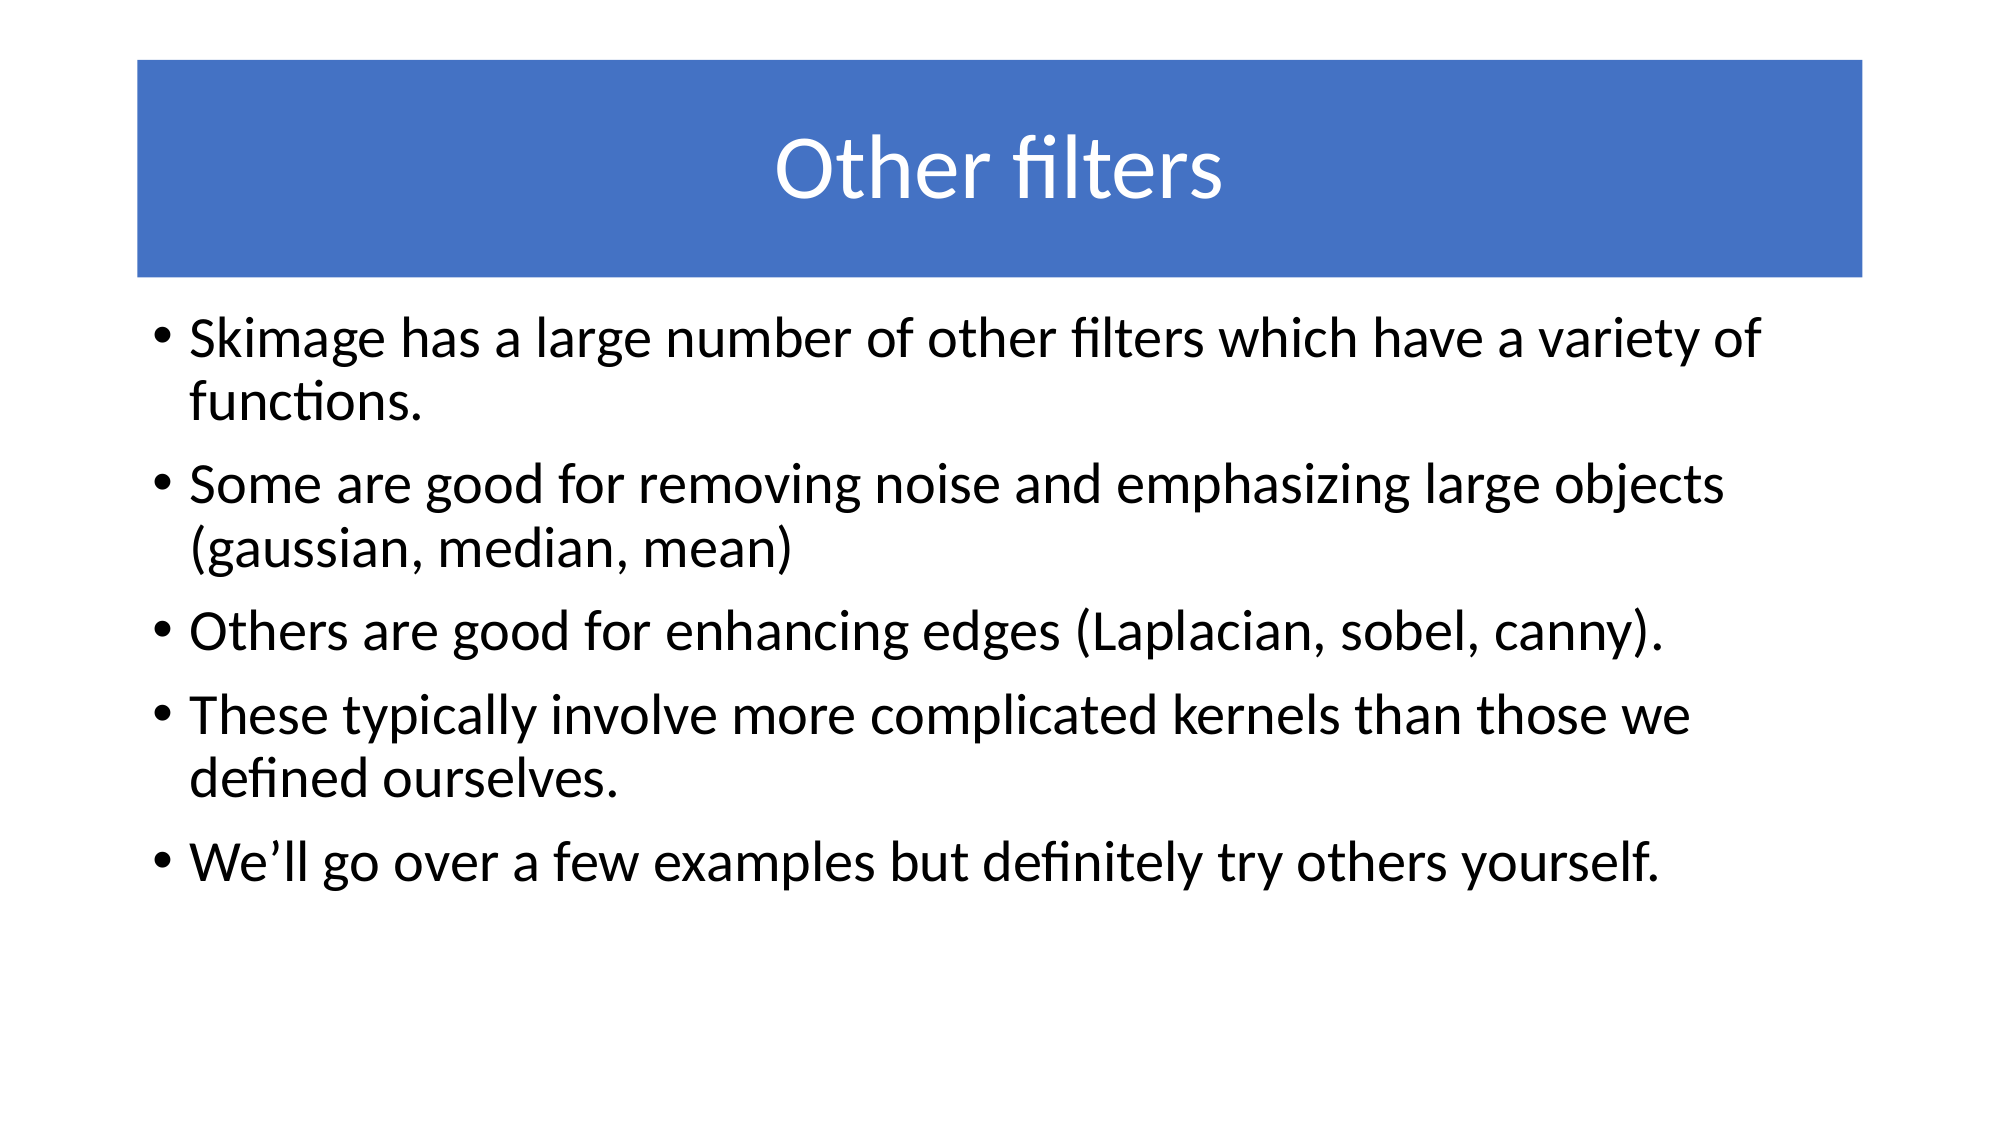

# Other filters
Skimage has a large number of other filters which have a variety of functions.
Some are good for removing noise and emphasizing large objects (gaussian, median, mean)
Others are good for enhancing edges (Laplacian, sobel, canny).
These typically involve more complicated kernels than those we defined ourselves.
We’ll go over a few examples but definitely try others yourself.